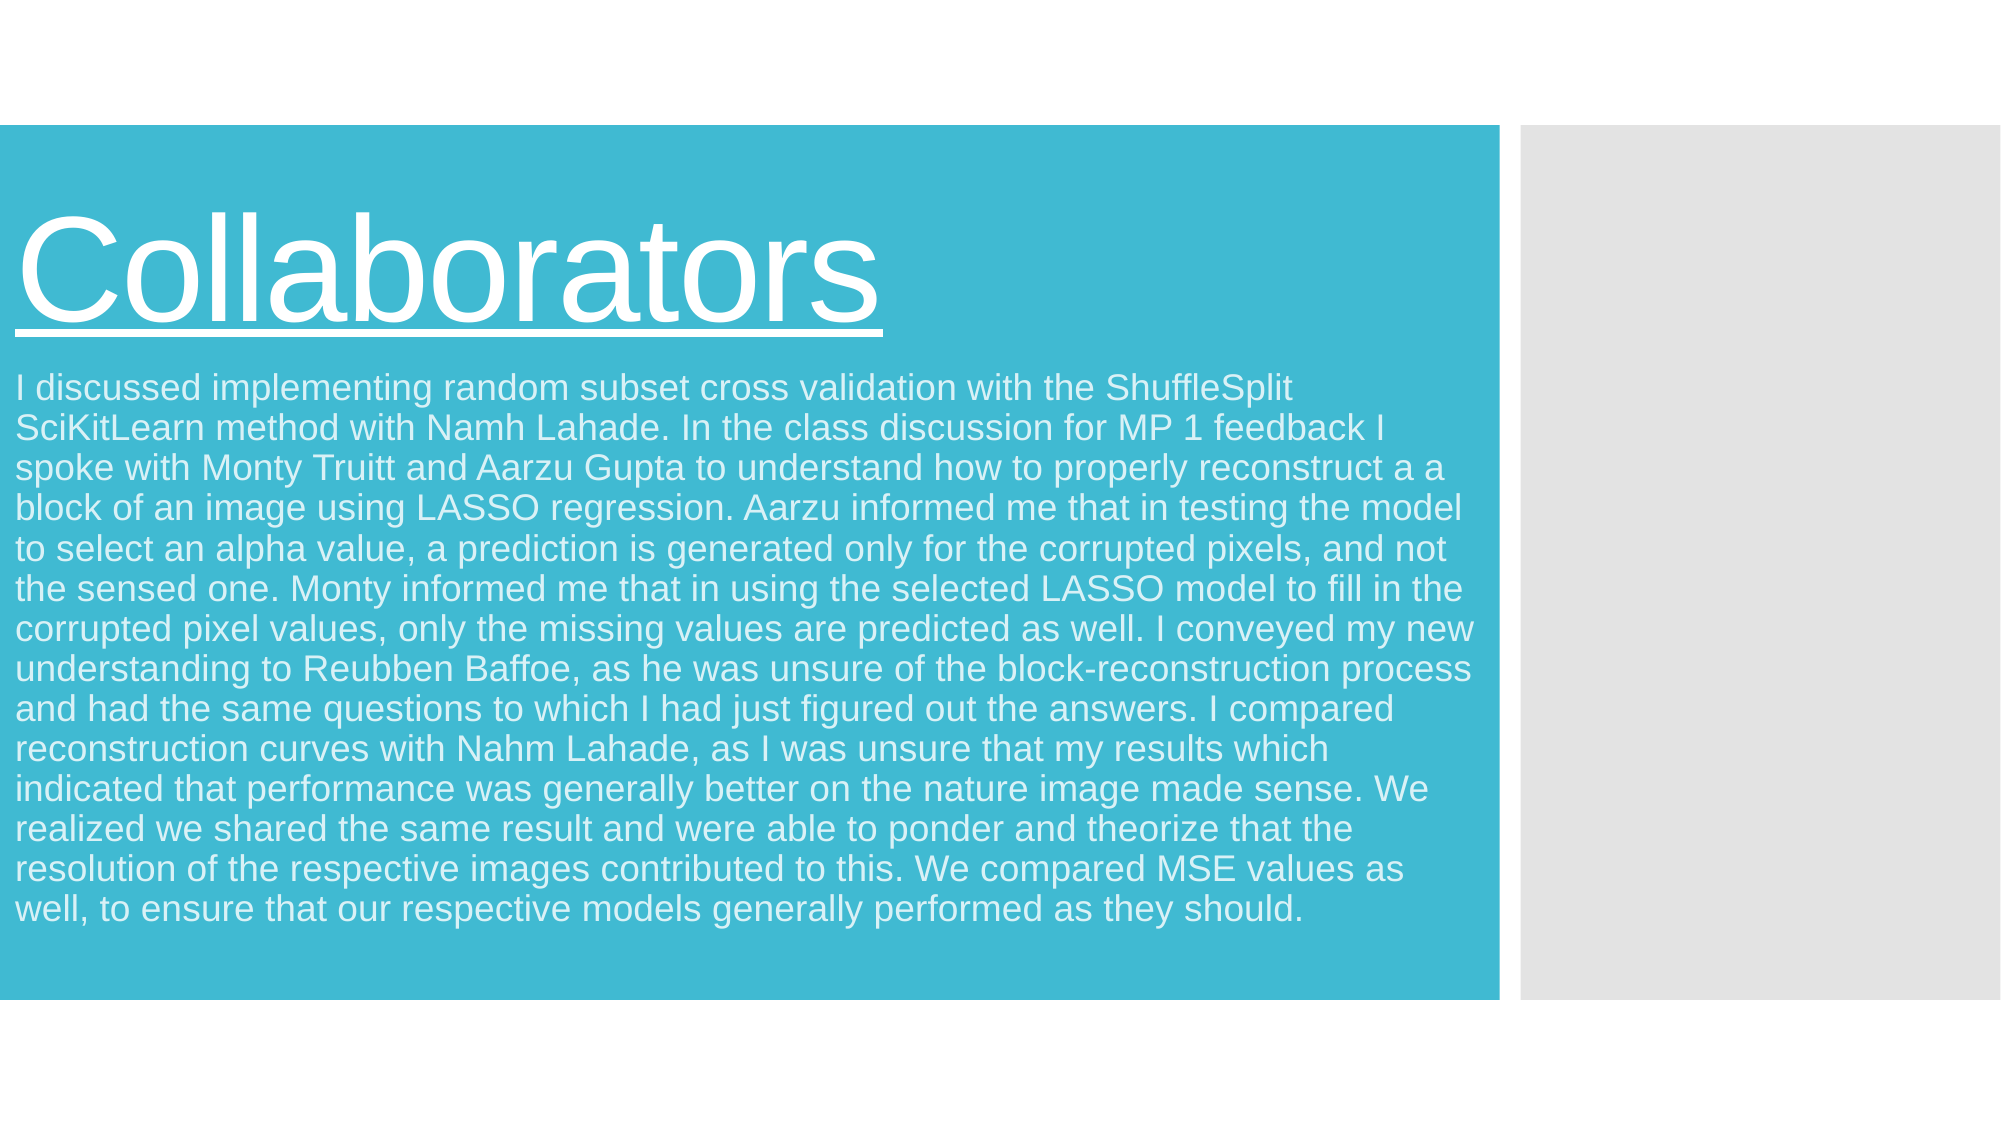

# Collaborators
I discussed implementing random subset cross validation with the ShuffleSplit SciKitLearn method with Namh Lahade. In the class discussion for MP 1 feedback I spoke with Monty Truitt and Aarzu Gupta to understand how to properly reconstruct a a block of an image using LASSO regression. Aarzu informed me that in testing the model to select an alpha value, a prediction is generated only for the corrupted pixels, and not the sensed one. Monty informed me that in using the selected LASSO model to fill in the corrupted pixel values, only the missing values are predicted as well. I conveyed my new understanding to Reubben Baffoe, as he was unsure of the block-reconstruction process and had the same questions to which I had just figured out the answers. I compared reconstruction curves with Nahm Lahade, as I was unsure that my results which indicated that performance was generally better on the nature image made sense. We realized we shared the same result and were able to ponder and theorize that the resolution of the respective images contributed to this. We compared MSE values as well, to ensure that our respective models generally performed as they should.